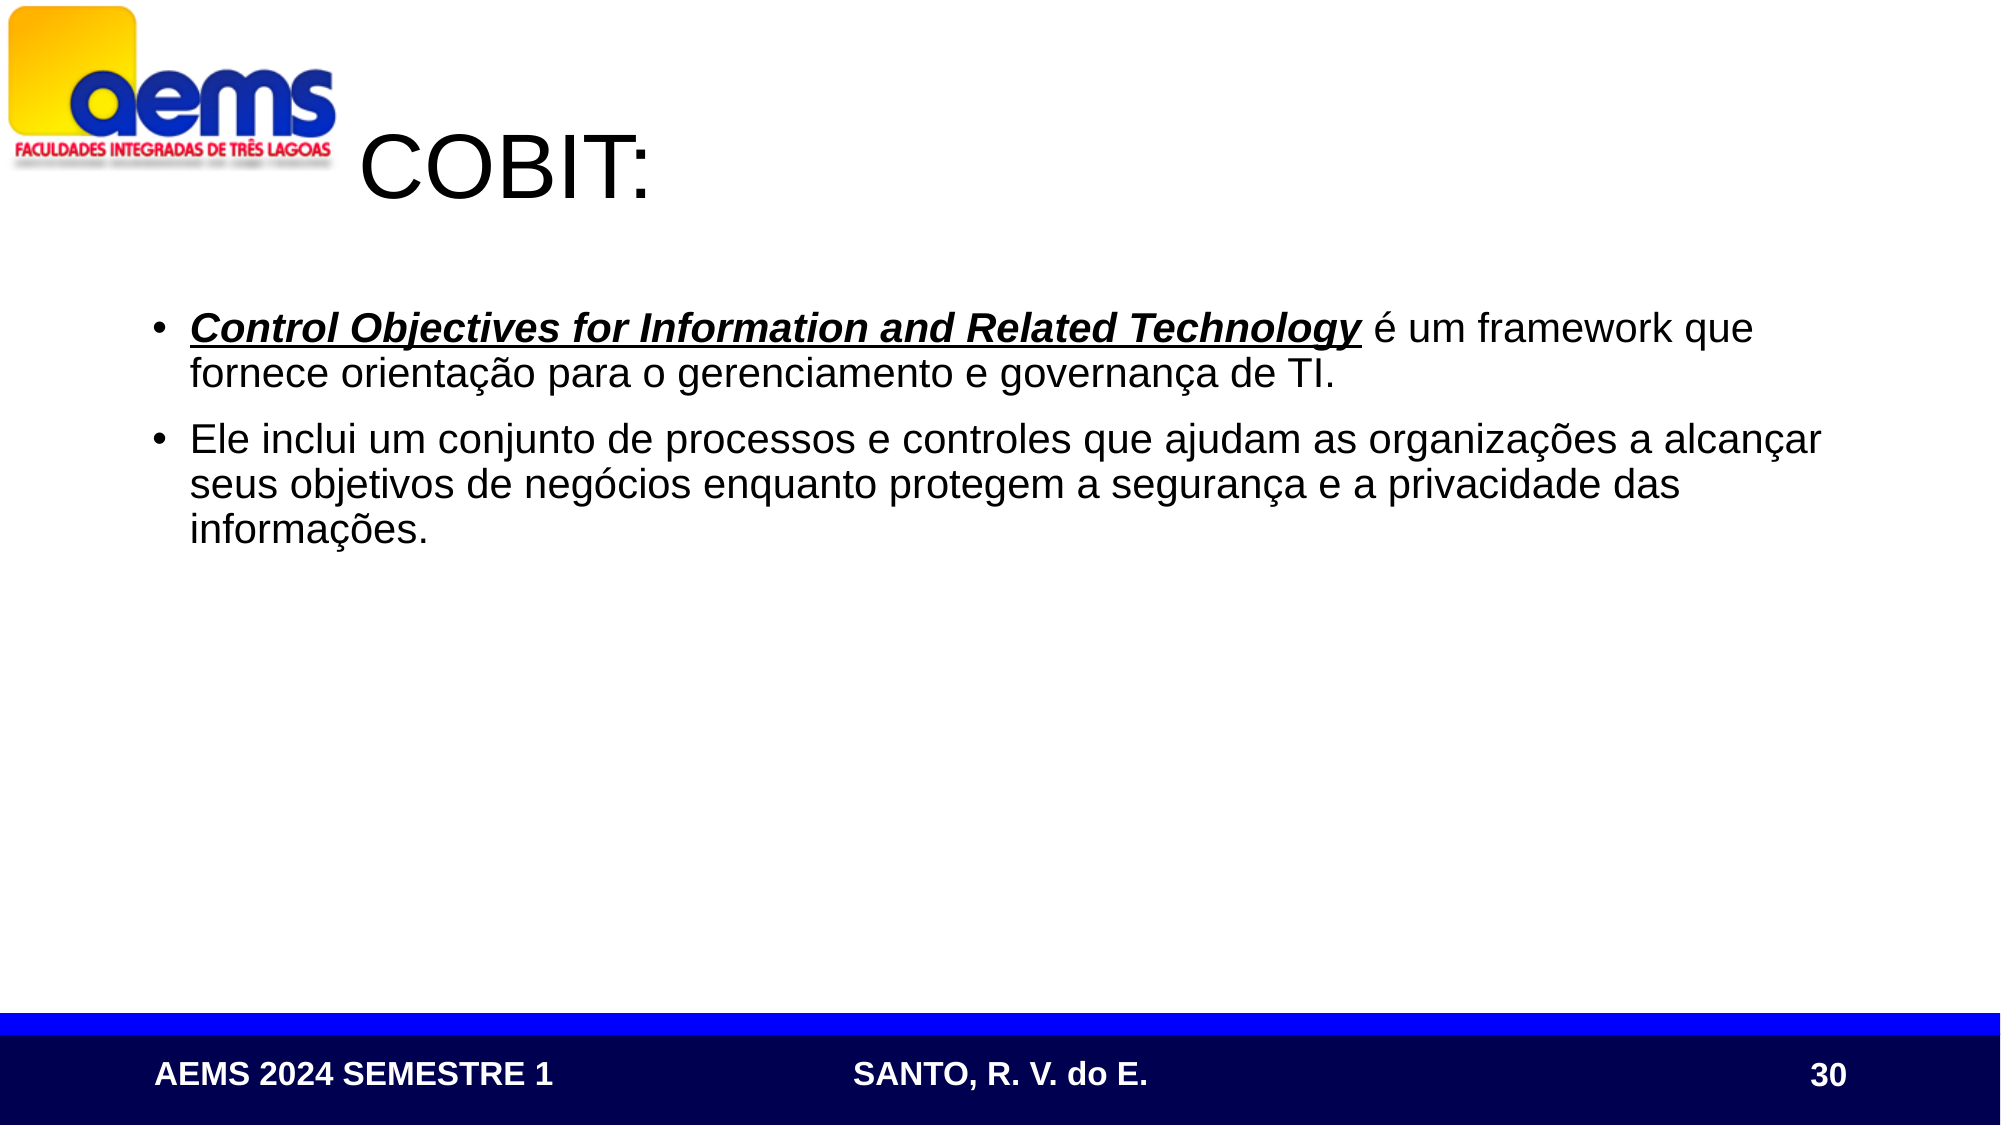

# COBIT:
Control Objectives for Information and Related Technology é um framework que fornece orientação para o gerenciamento e governança de TI.
Ele inclui um conjunto de processos e controles que ajudam as organizações a alcançar seus objetivos de negócios enquanto protegem a segurança e a privacidade das informações.

30